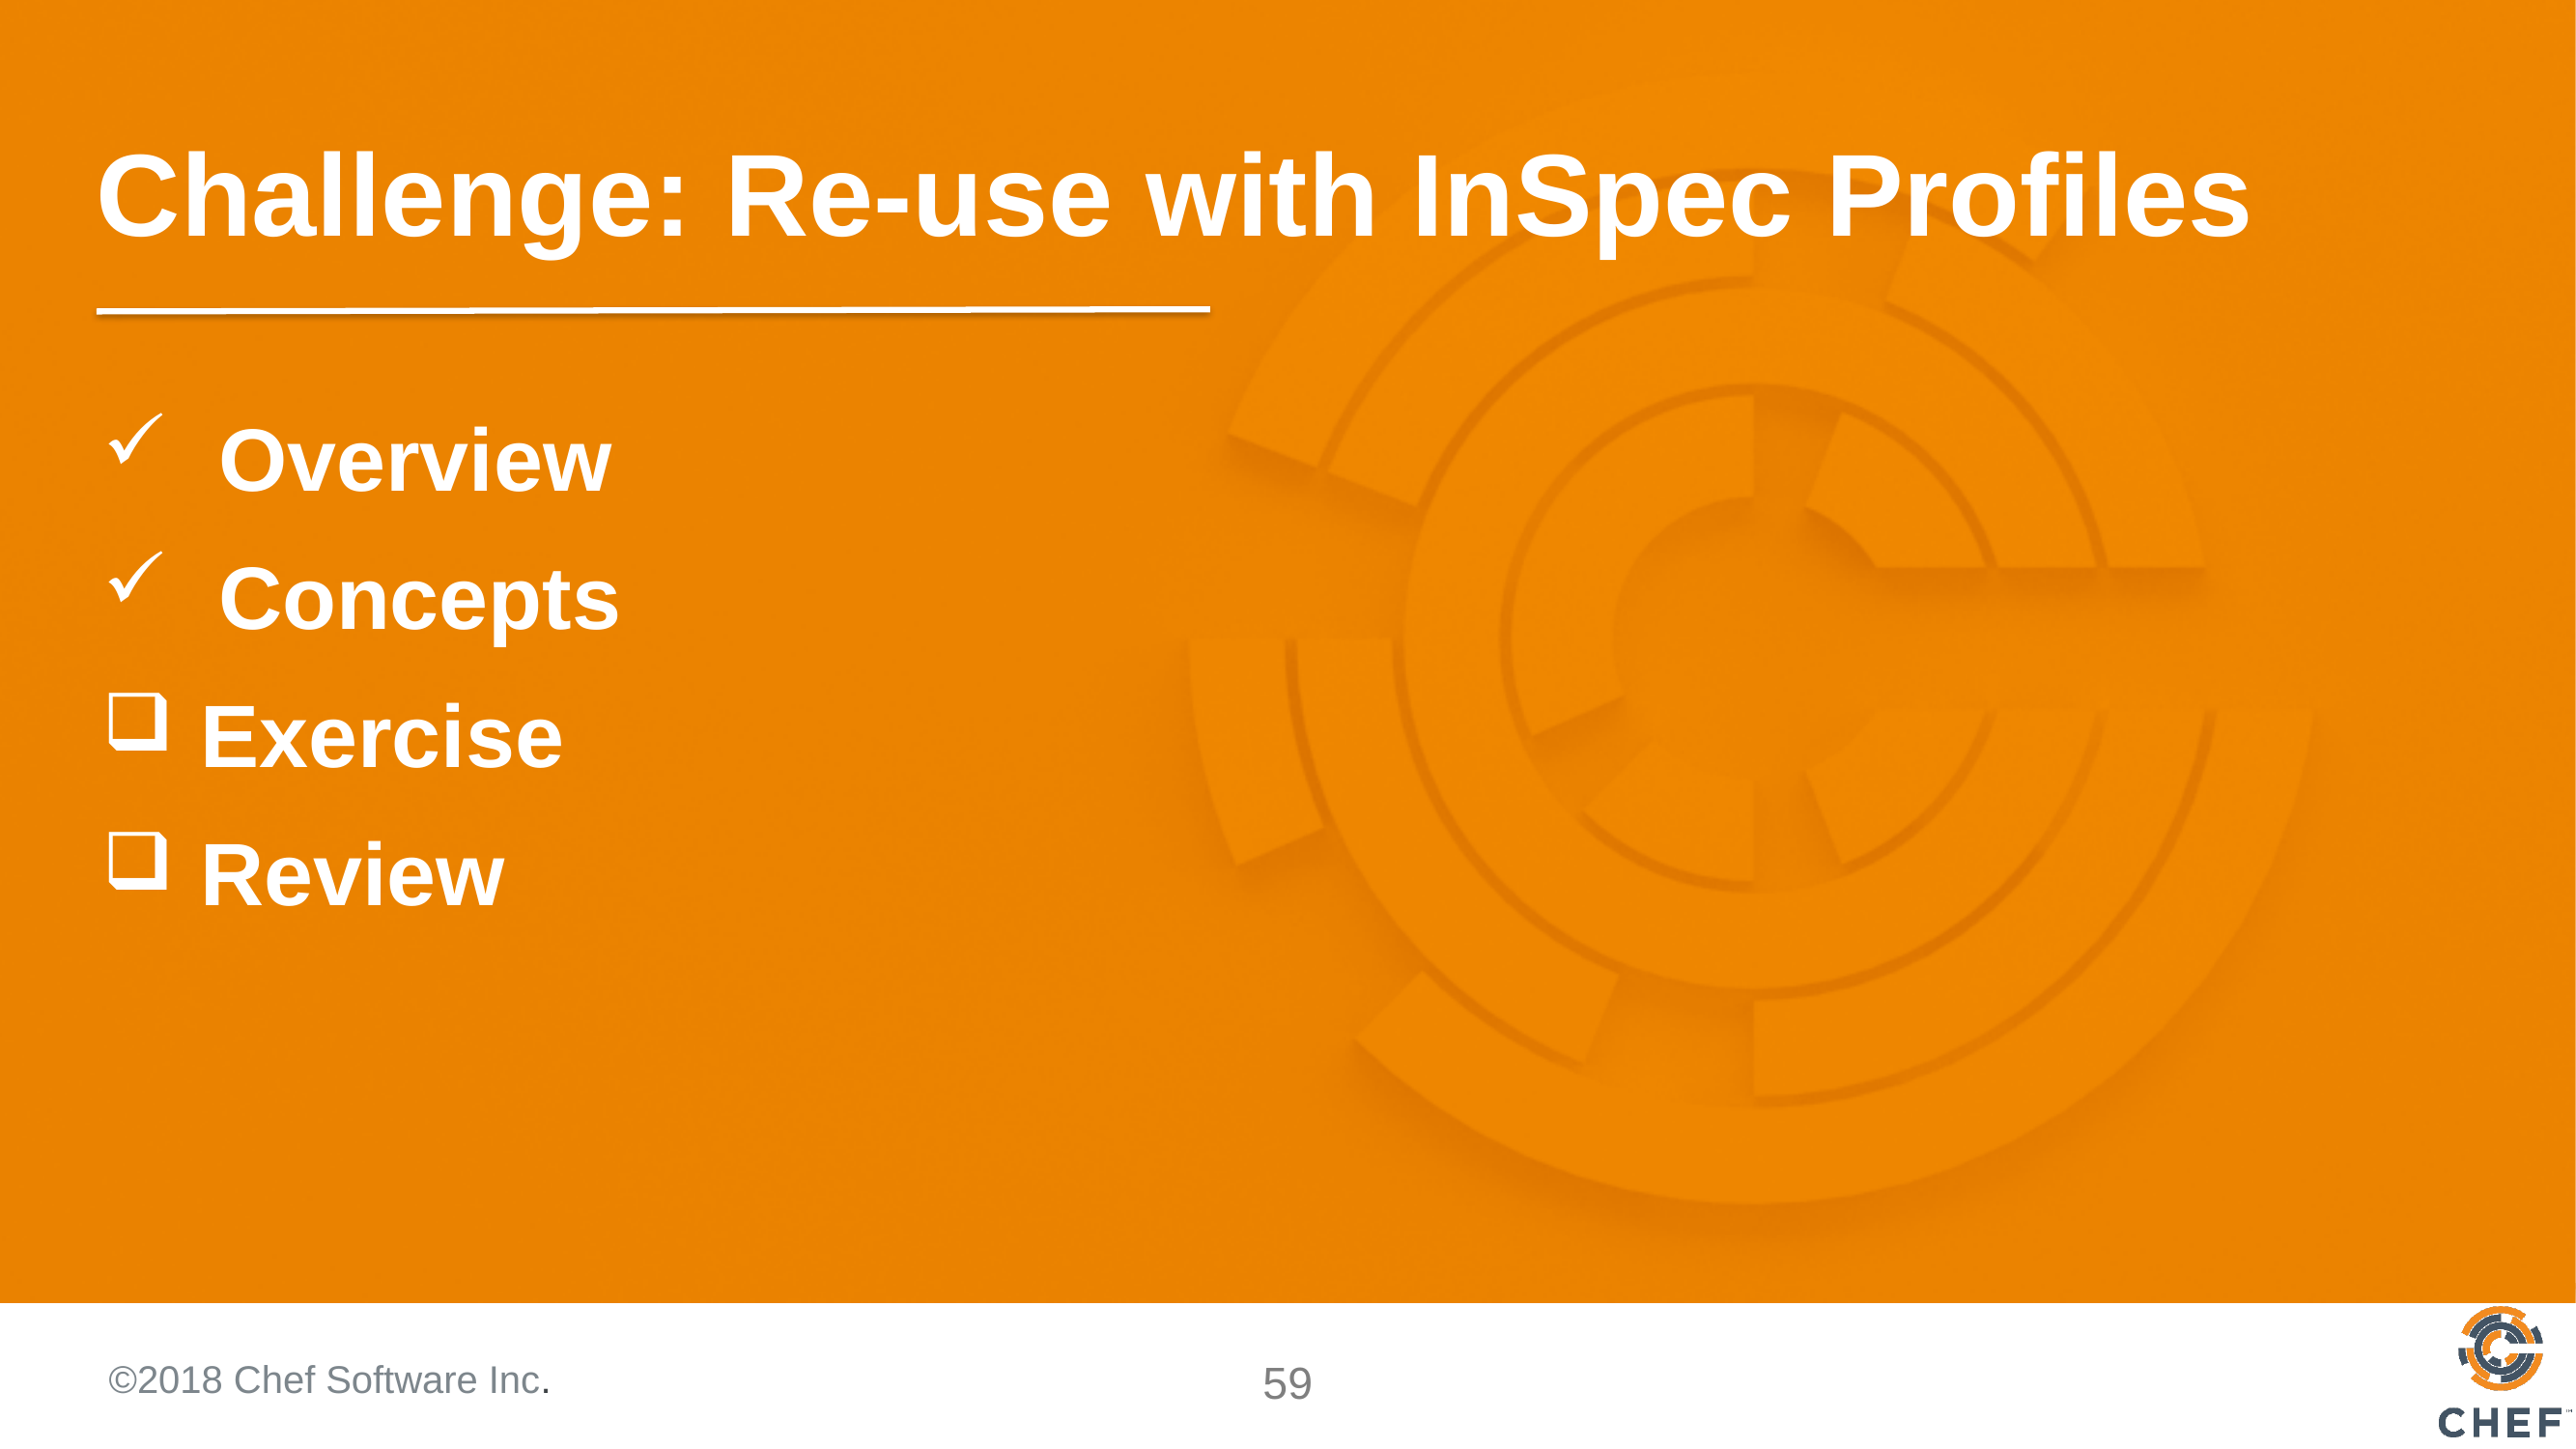

# Challenge: Re-use with InSpec Profiles
 Overview
 Concepts
 Exercise
 Review